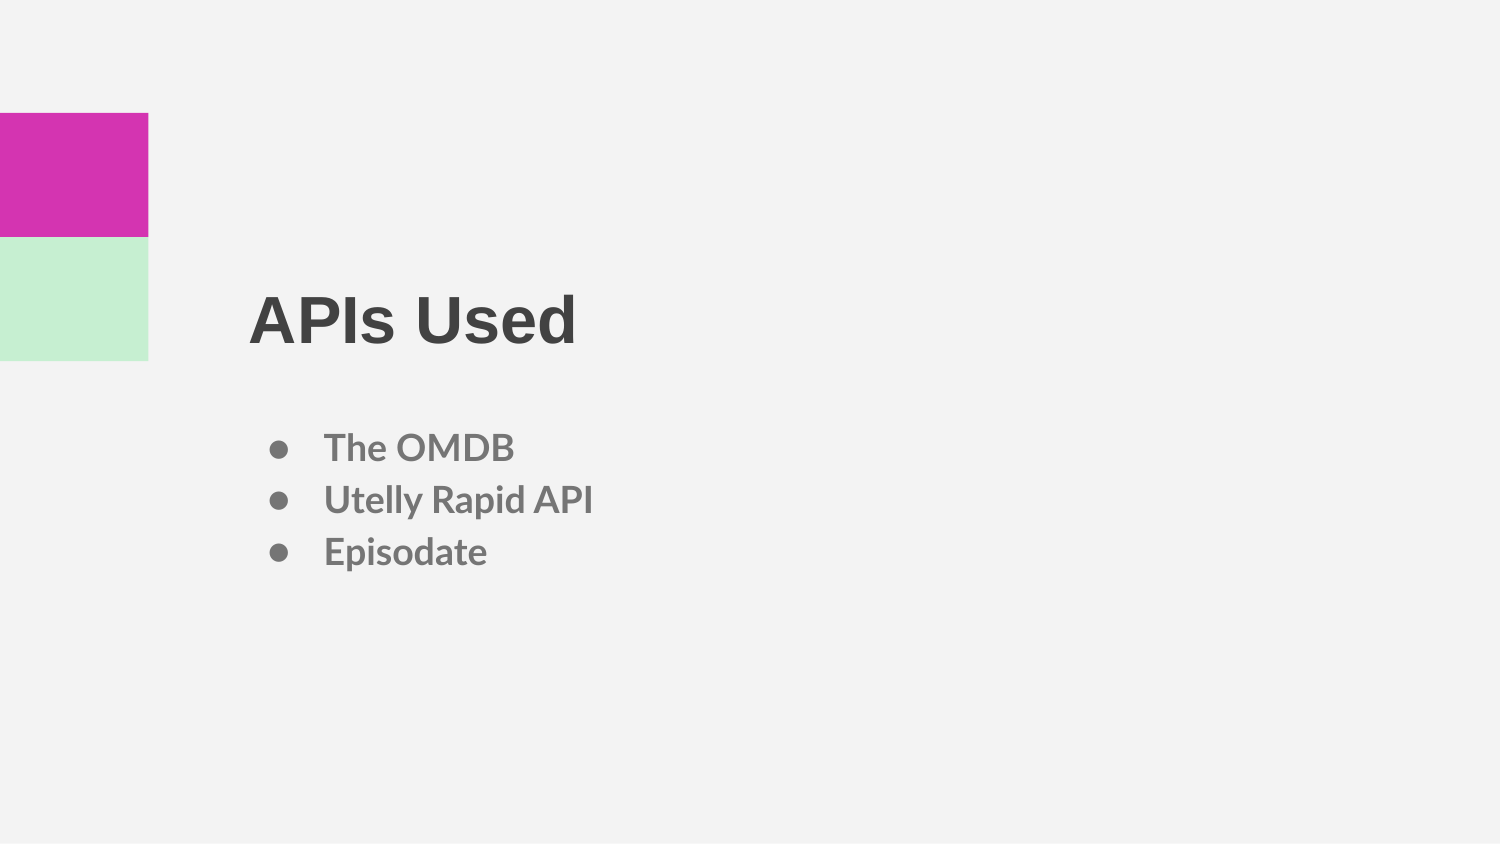

# APIs Used
The OMDB
Utelly Rapid API
Episodate